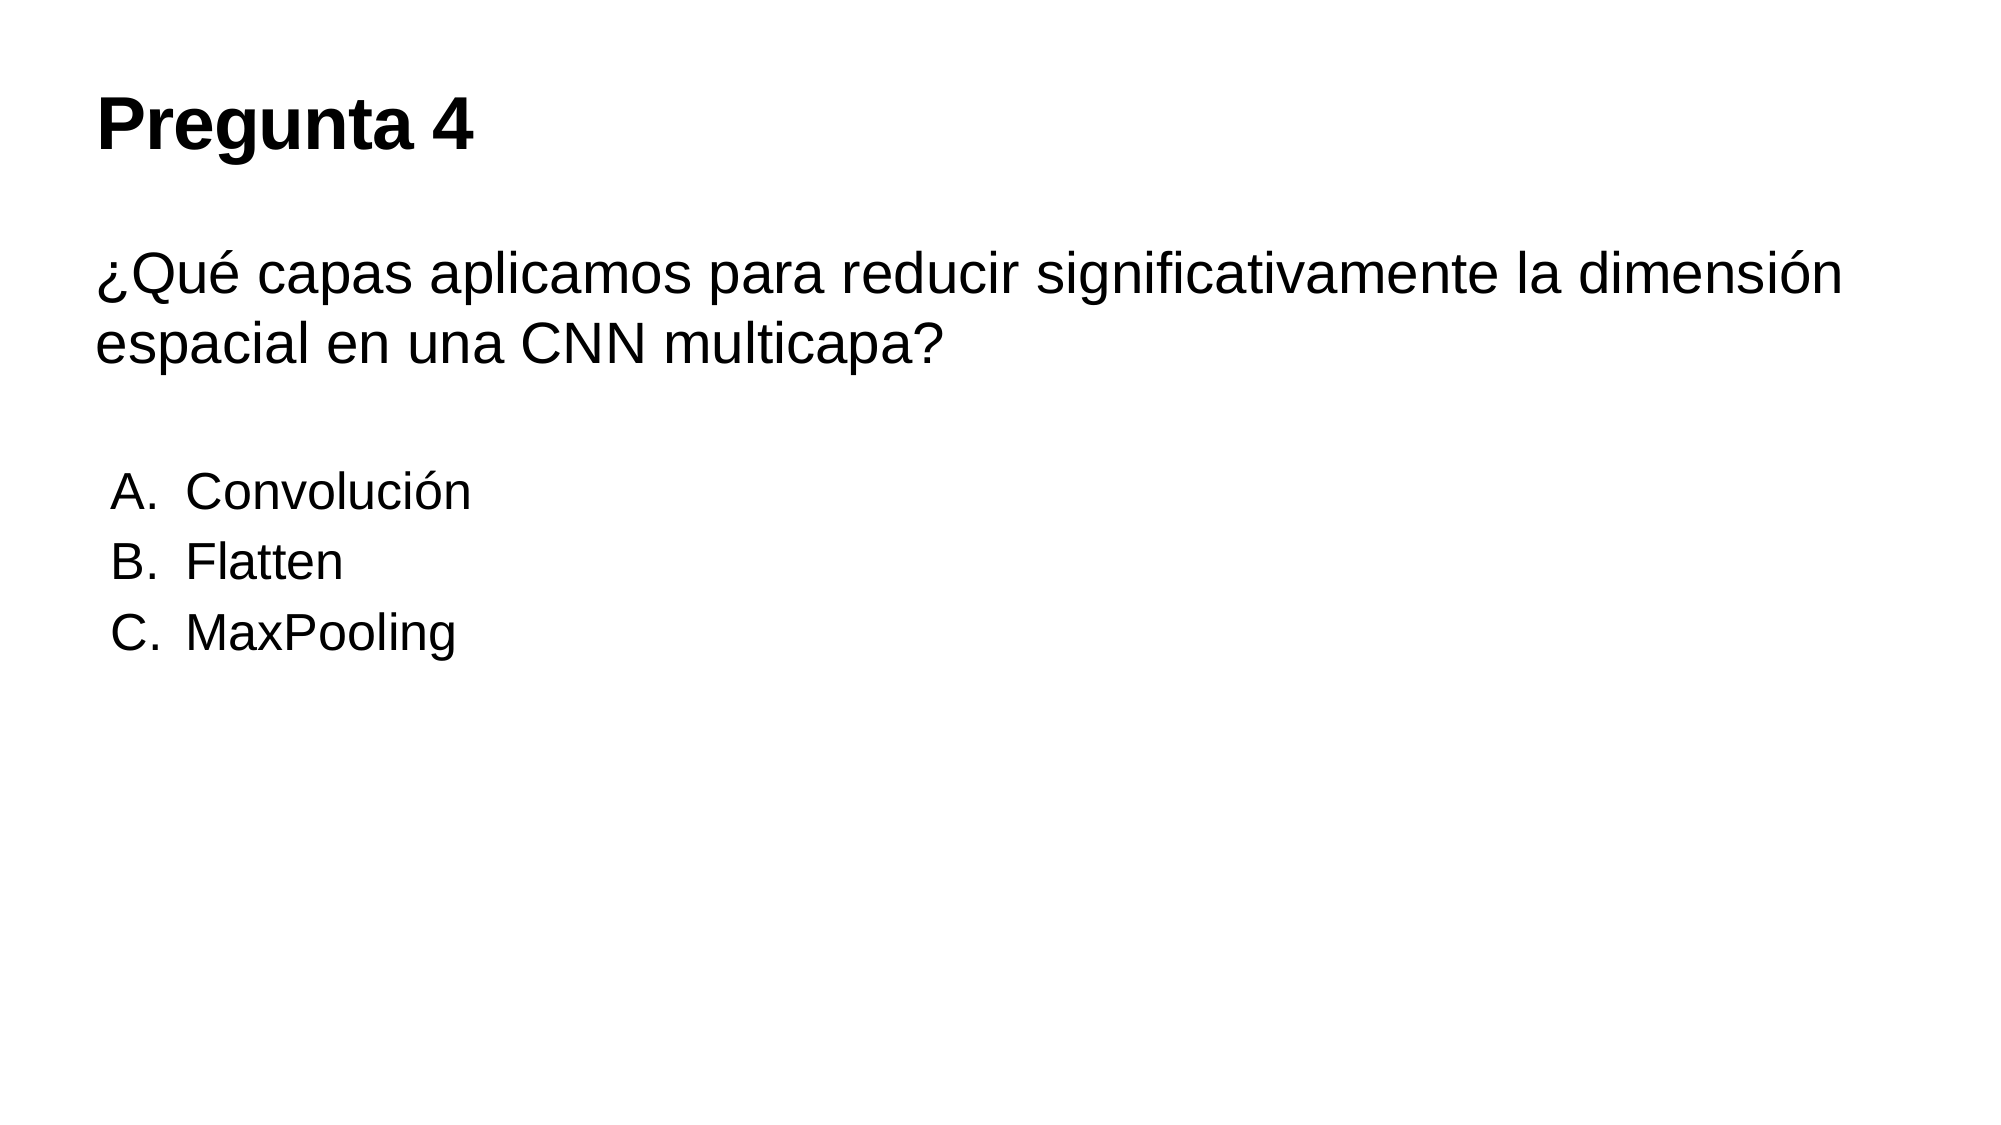

# Pregunta 4
¿Qué capas aplicamos para reducir significativamente la dimensión espacial en una CNN multicapa?
Convolución
Flatten
MaxPooling